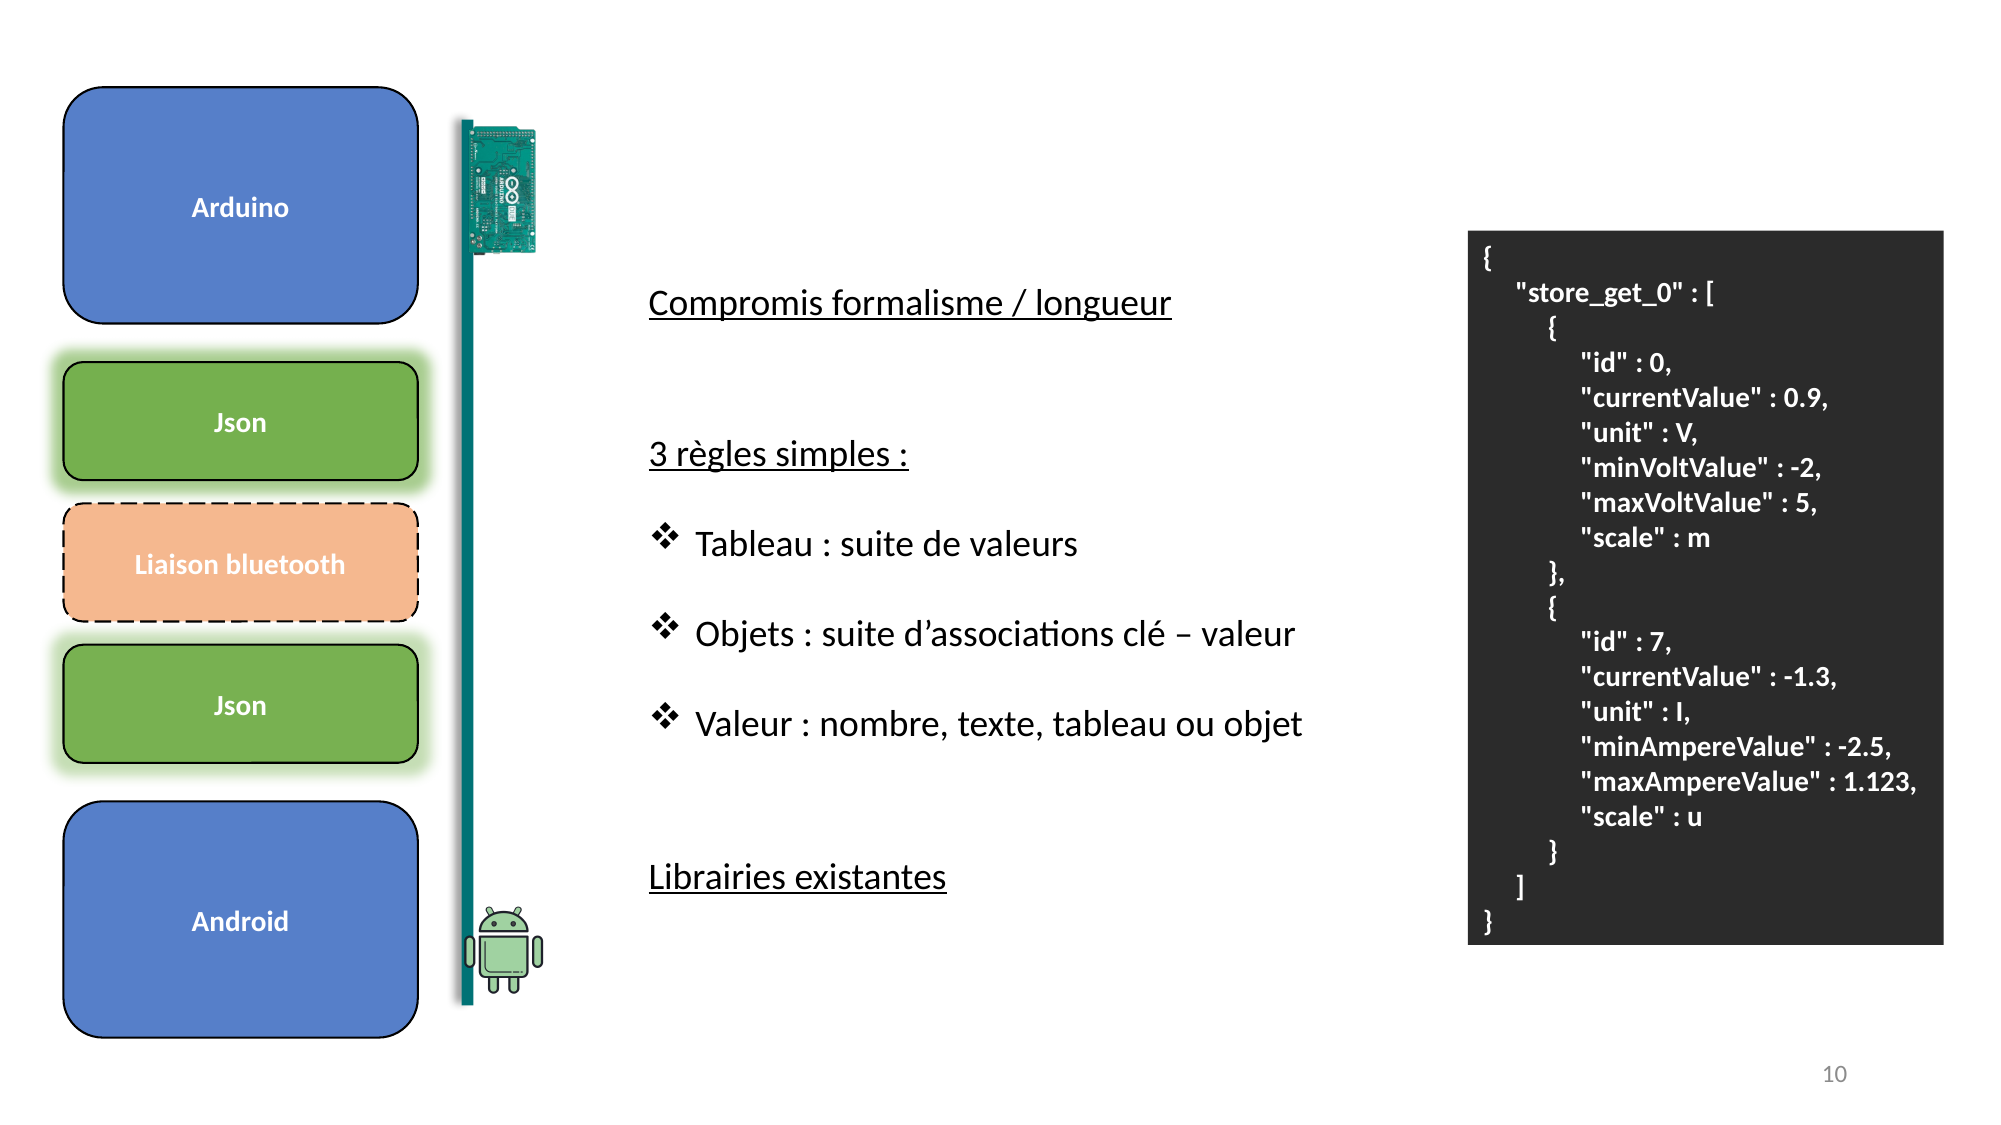

Arduino
{
     "store_get_0" : [
          {
               "id" : 0,
               "currentValue" : 0.9,
               "unit" : V,
               "minVoltValue" : -2,
               "maxVoltValue" : 5,
               "scale" : m
          },
          {
               "id" : 7,
               "currentValue" : -1.3,
               "unit" : I,
               "minAmpereValue" : -2.5,
               "maxAmpereValue" : 1.123,
               "scale" : u
          }
     ]
}
Compromis formalisme / longueur
Json
3 règles simples :

Tableau : suite de valeurs

Objets : suite d’associations clé – valeur

Valeur : nombre, texte, tableau ou objet
Liaison bluetooth
Json
Android
Librairies existantes
10